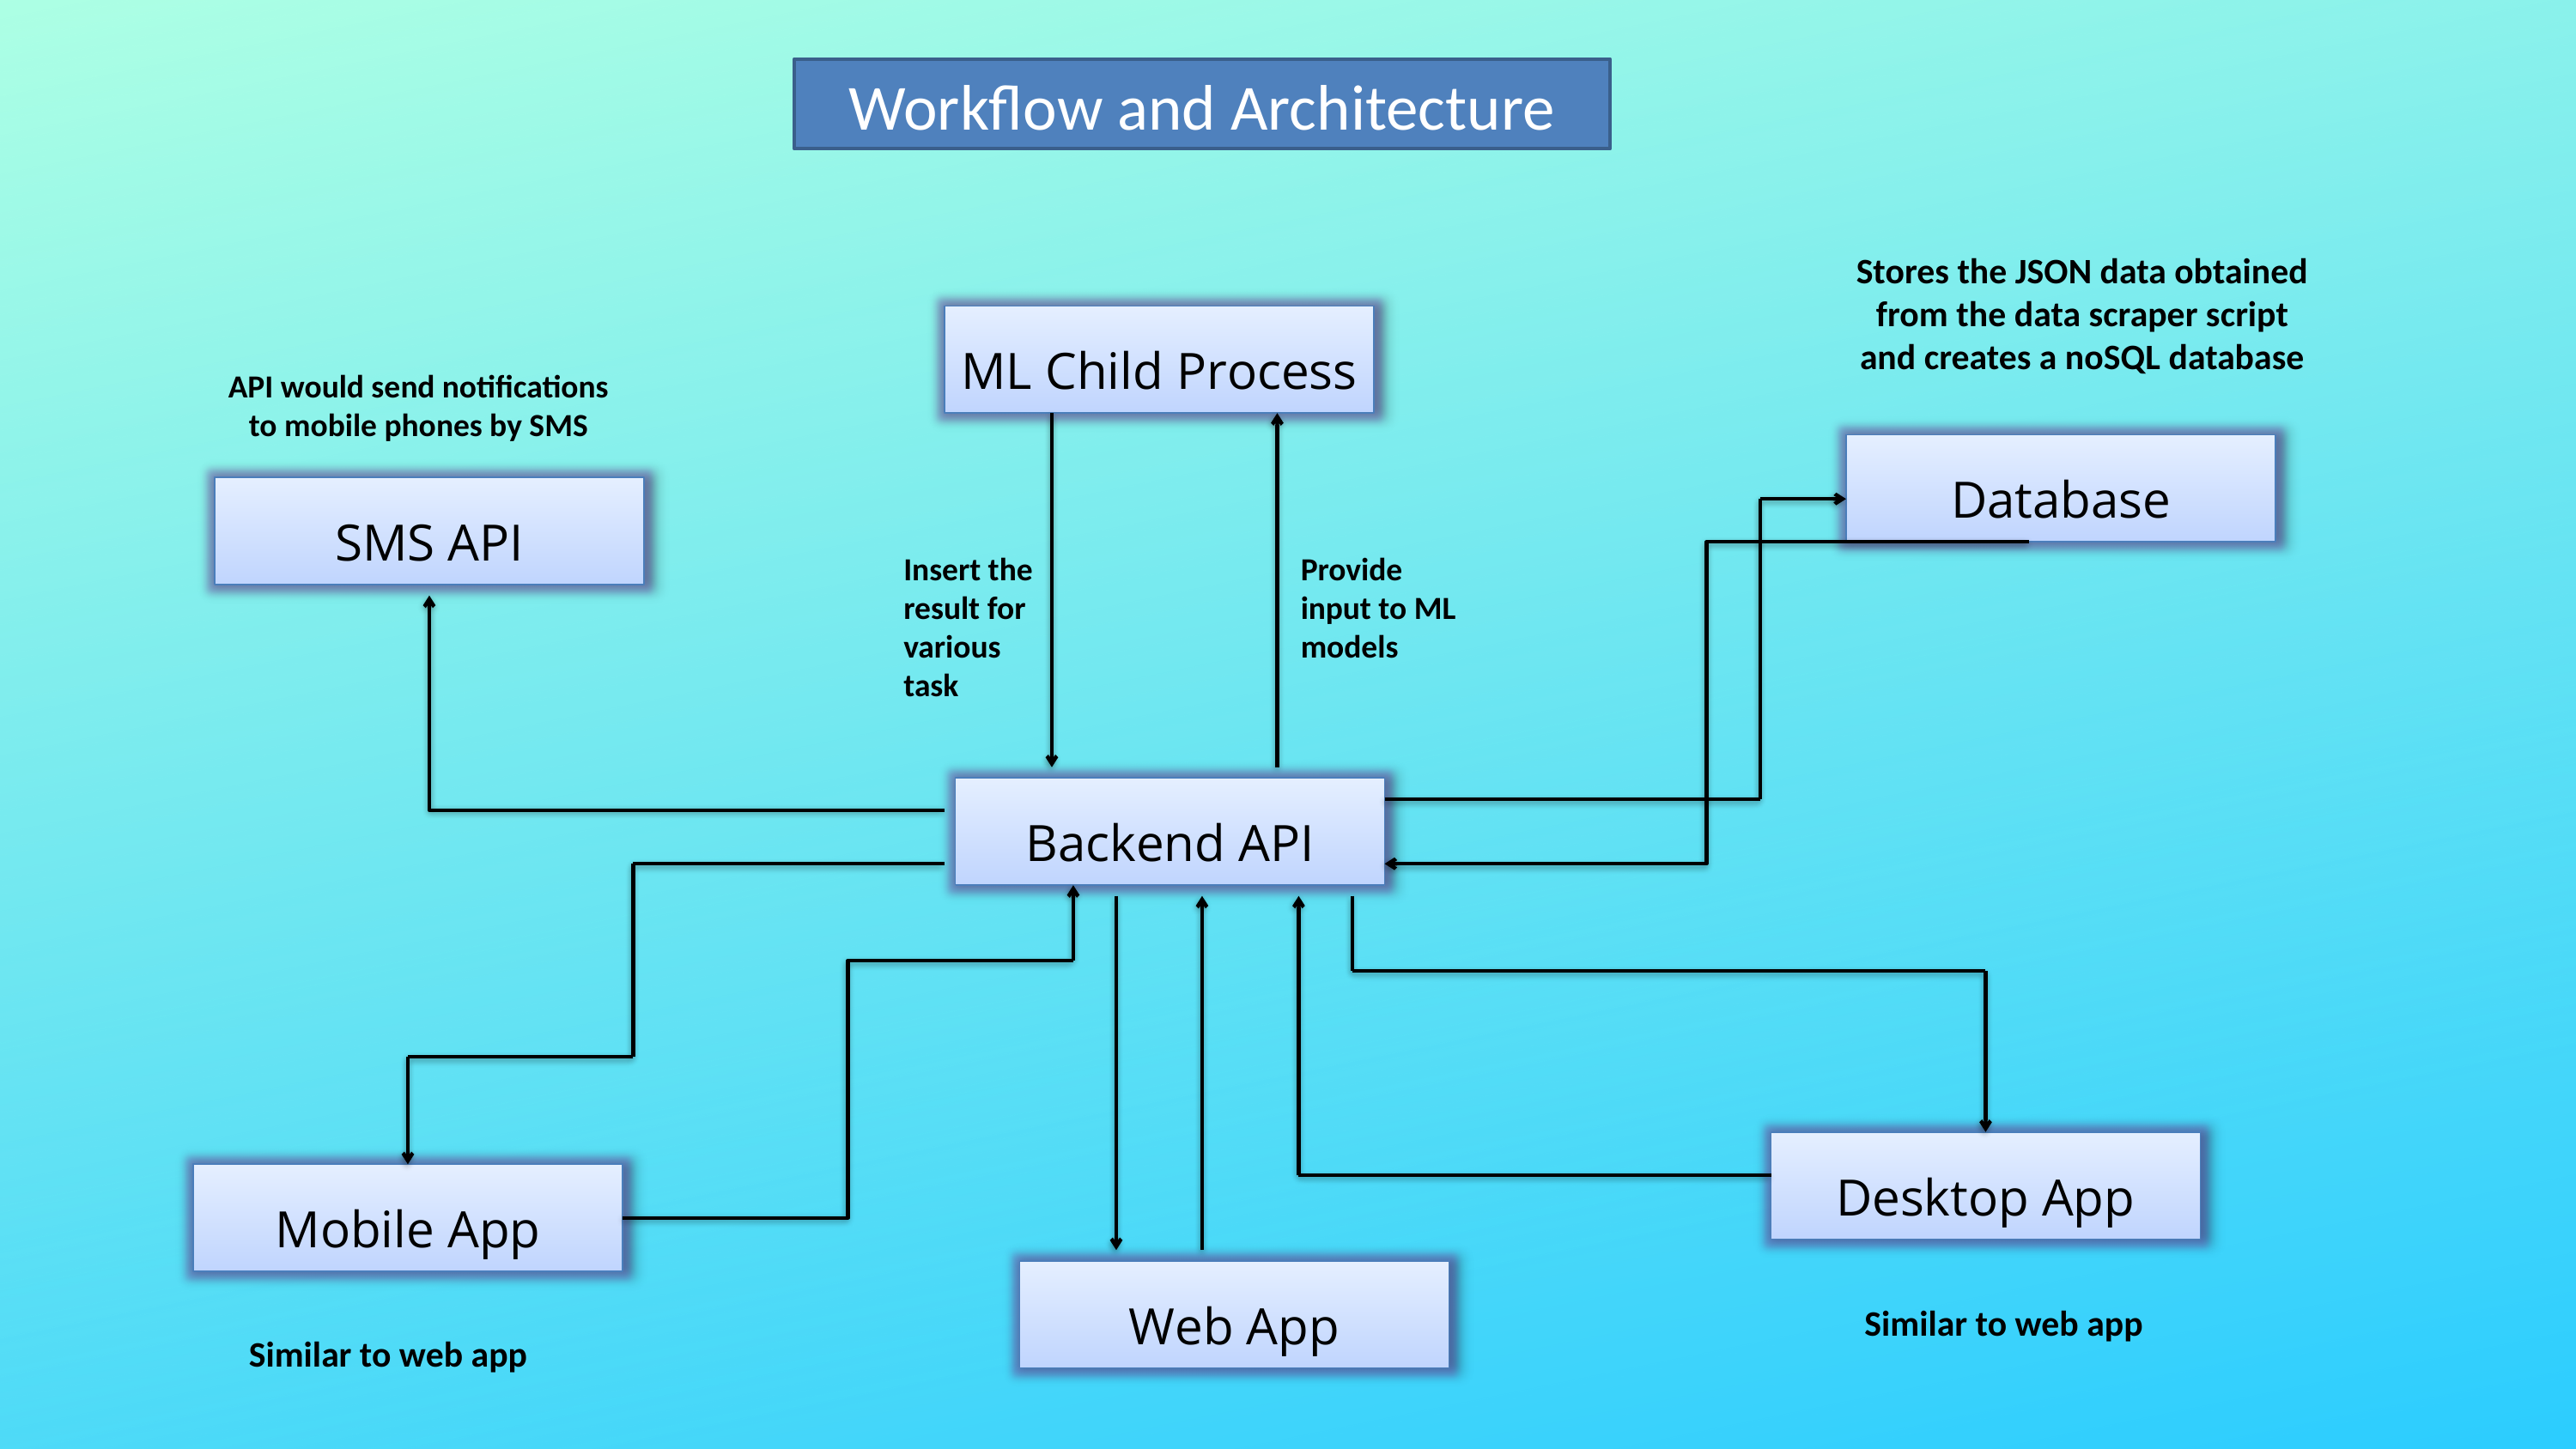

Workflow and Architecture
Stores the JSON data obtained from the data scraper script and creates a noSQL database
ML Child Process
API would send notifications to mobile phones by SMS
Database
SMS API
Insert the result for various task
Provide input to ML models
Backend API
Desktop App
Mobile App
Web App
Similar to web app
Similar to web app